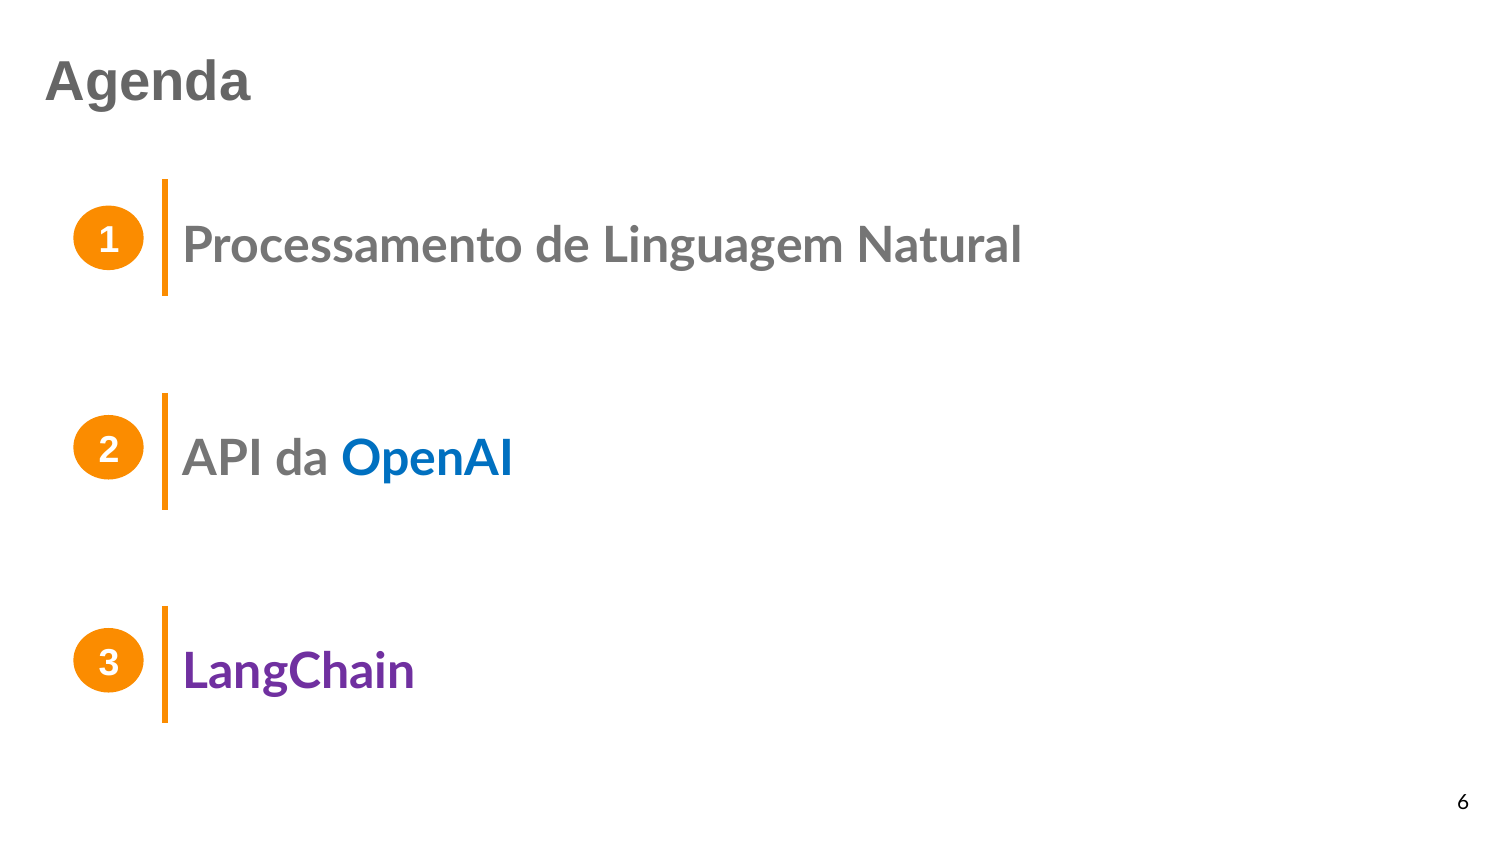

# Agenda
Processamento de Linguagem Natural
1
API da OpenAI
2
LangChain
3
6